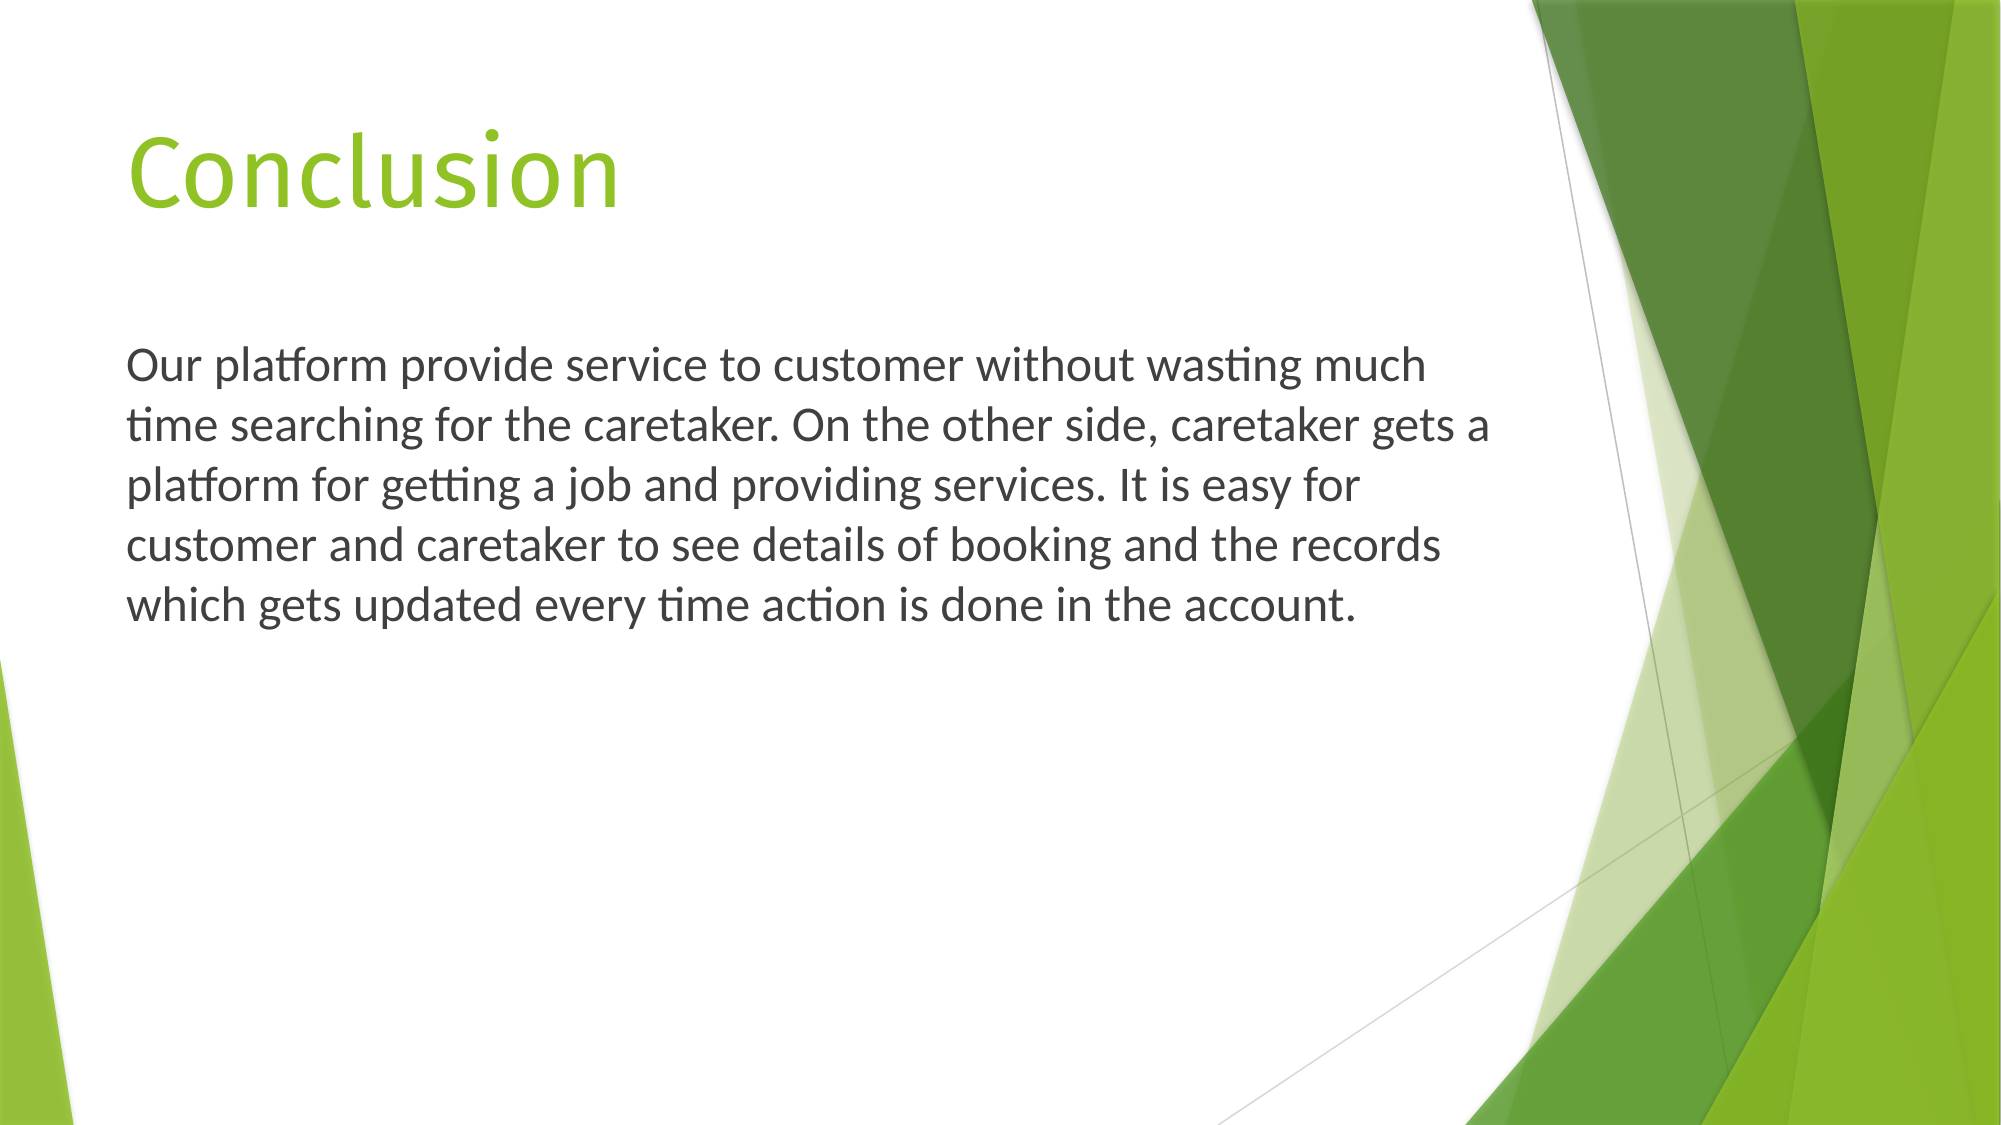

# Conclusion
Our platform provide service to customer without wasting much time searching for the caretaker. On the other side, caretaker gets a platform for getting a job and providing services. It is easy for customer and caretaker to see details of booking and the records which gets updated every time action is done in the account.